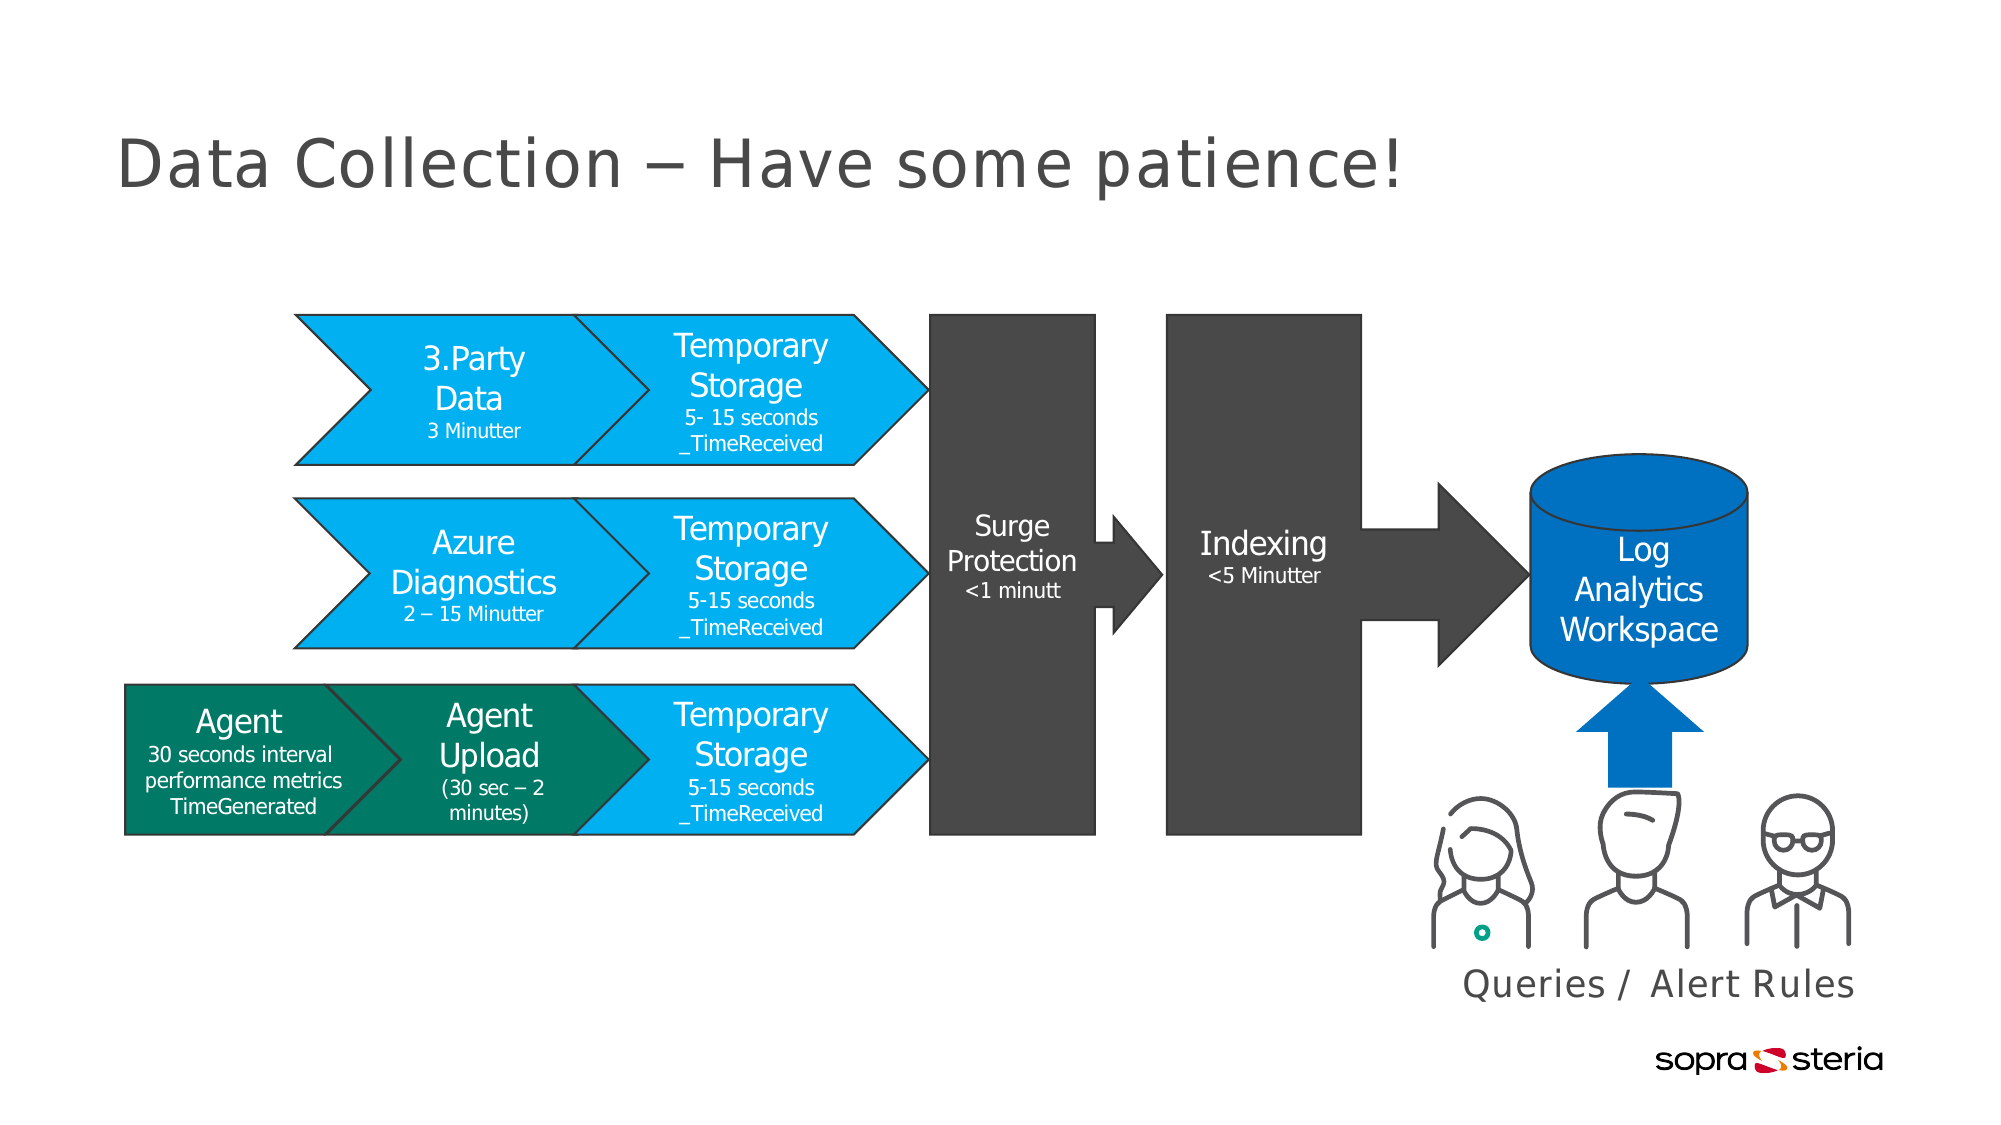

# Data Collection – Have some patience!
3.Party Data
3 Minutter
Temporary Storage
5- 15 seconds
_TimeReceived
Surge Protection
<1 minutt
Indexing
<5 Minutter
 Log Analytics Workspace
Azure Diagnostics
2 – 15 Minutter
Temporary Storage
5-15 seconds
_TimeReceived

Agent
30 seconds interval
performance metrics
TimeGenerated
Agent Upload
 (30 sec – 2 minutes)
Temporary Storage
5-15 seconds
_TimeReceived

Queries / Alert Rules